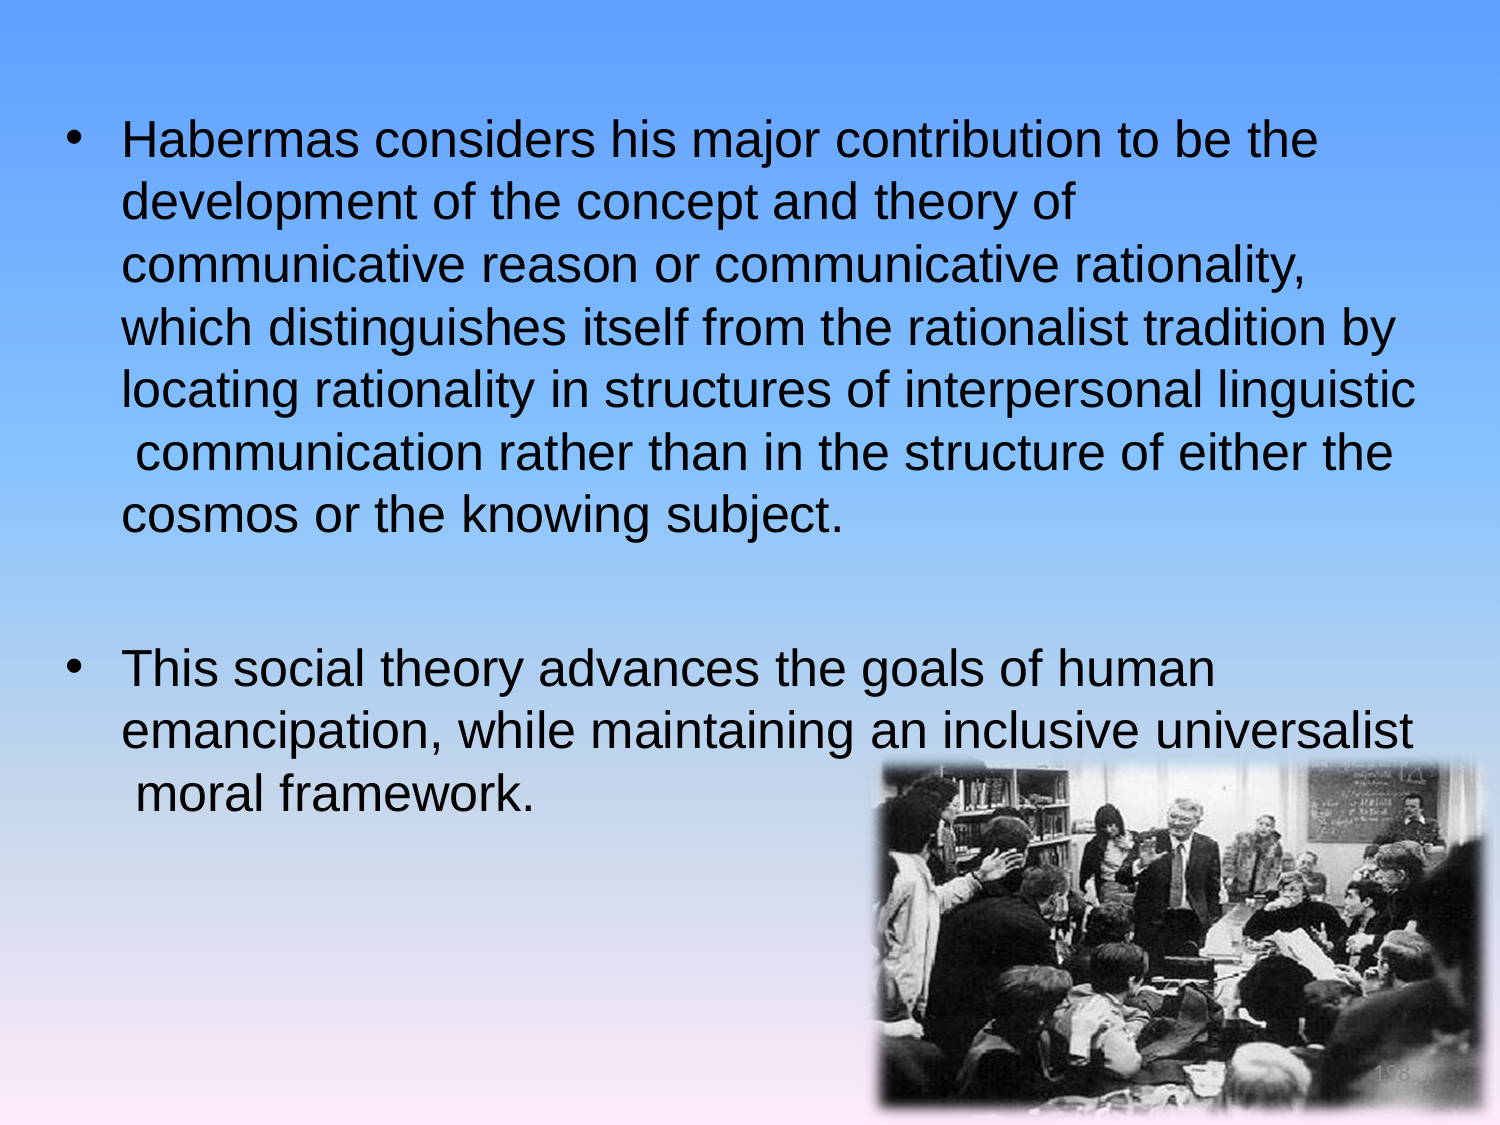

Habermas considers his major contribution to be the  development of the concept and theory of  communicative reason or communicative rationality,  which distinguishes itself from the rationalist tradition by  locating rationality in structures of interpersonal linguistic  communication rather than in the structure of either the  cosmos or the knowing subject.

This social theory advances the goals of human  emancipation, while maintaining an inclusive universalist  moral framework.

198